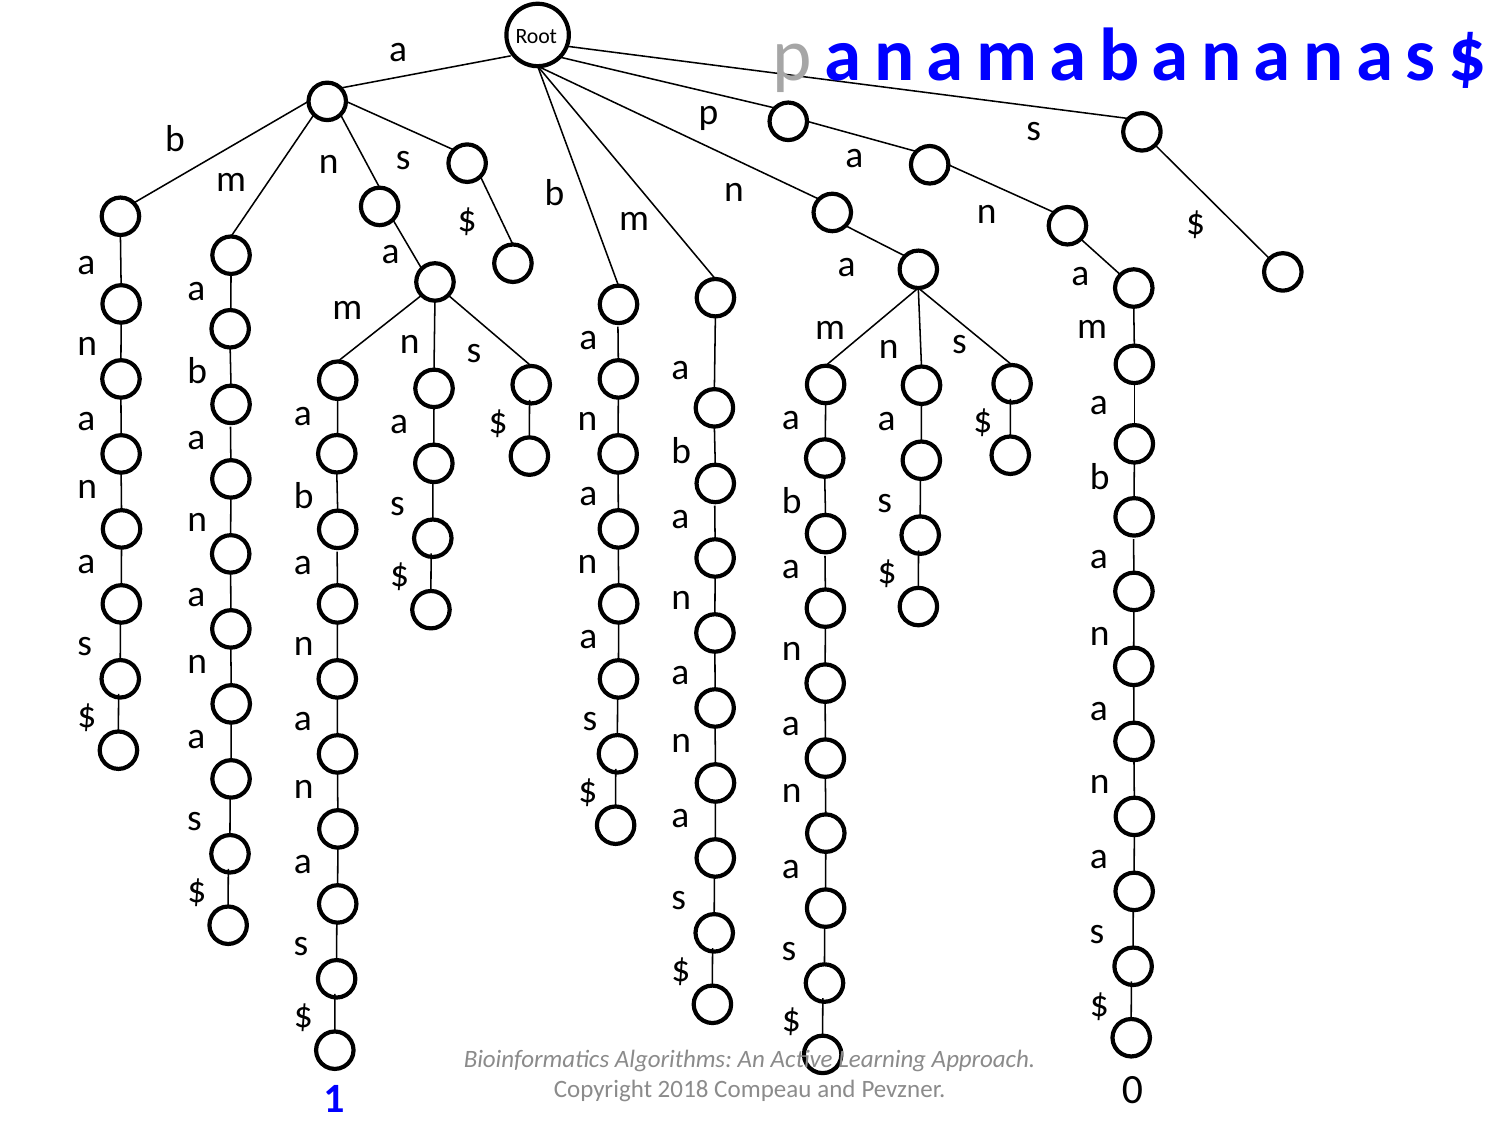

panamabananas$

Root
a
p

s

b

a
s
n

m
n
b
n
m
$

$

a
a
a

a

a

m

m
m
a
s
n

n
n
s
a
b

a
a
a
a

a
n
$
$
a

a
b

b
n

a
b

s
b
s
a
n

a
n
a
a
a

$

$
a
n

n
a

s
n

n
n
a

a
$

s
a

a
a
n

n
n
$
n

a
s

a
a
a

$
s

s

s

s
$

$
$

$

Bioinformatics Algorithms: An Active Learning Approach.
Copyright 2018 Compeau and Pevzner.
0
1